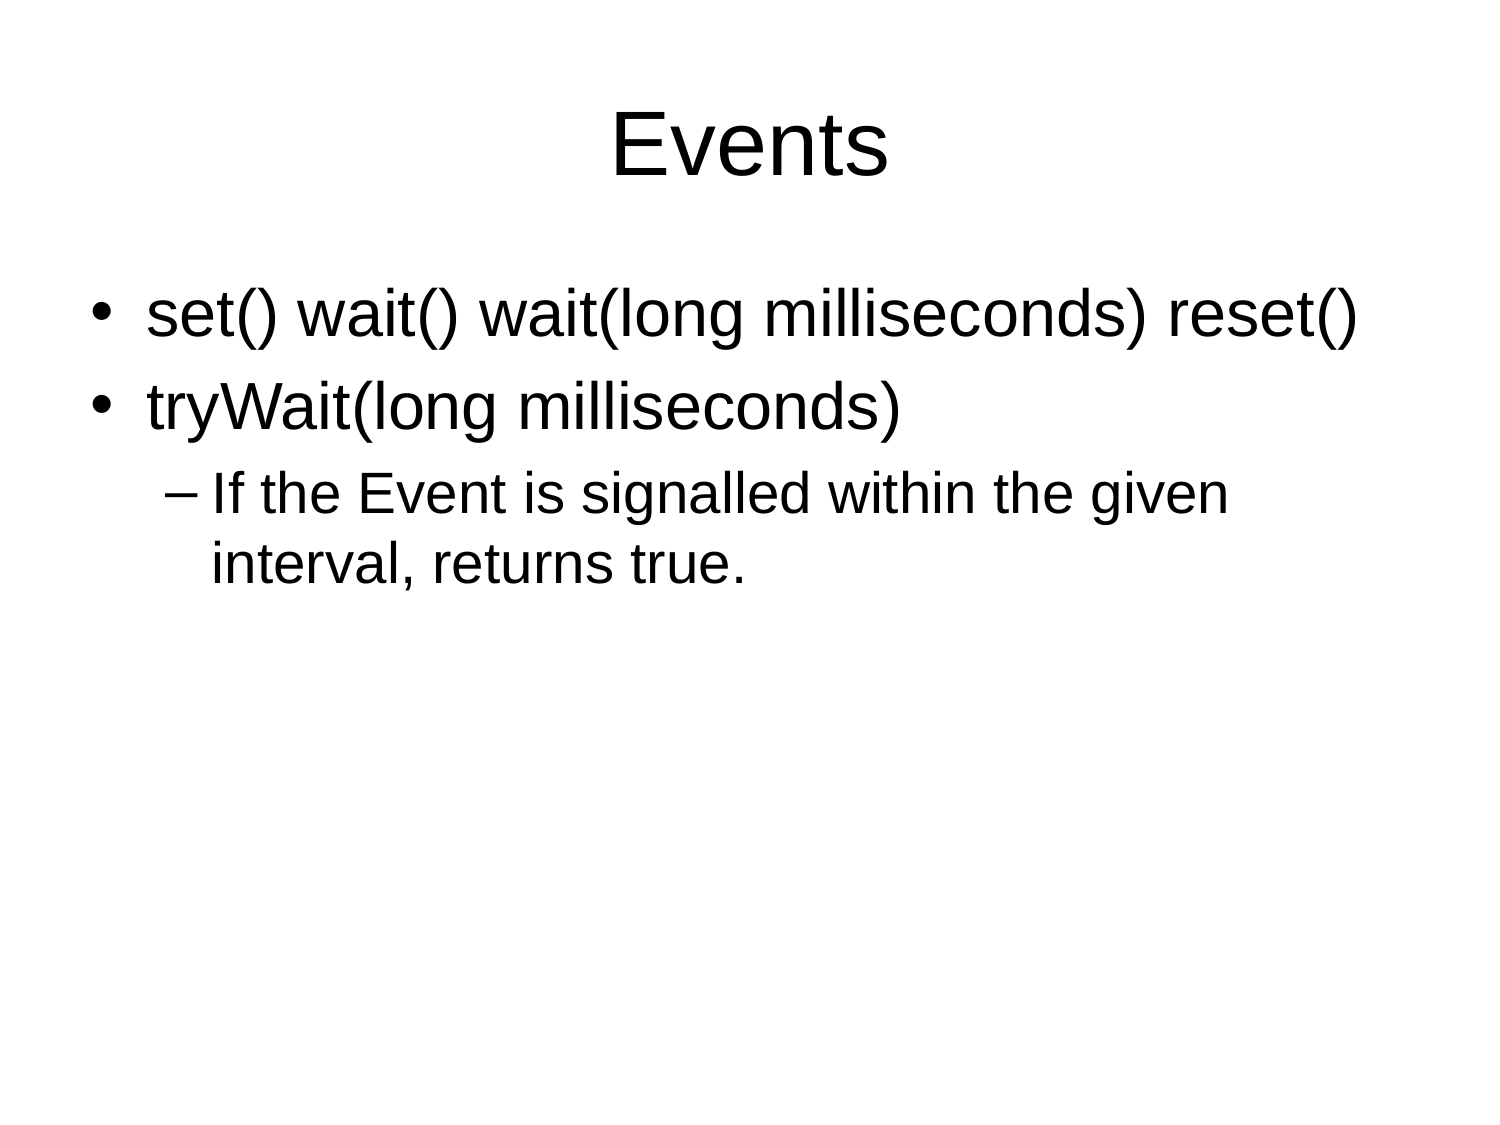

# Events
set() wait() wait(long milliseconds) reset()
tryWait(long milliseconds)
If the Event is signalled within the given interval, returns true.